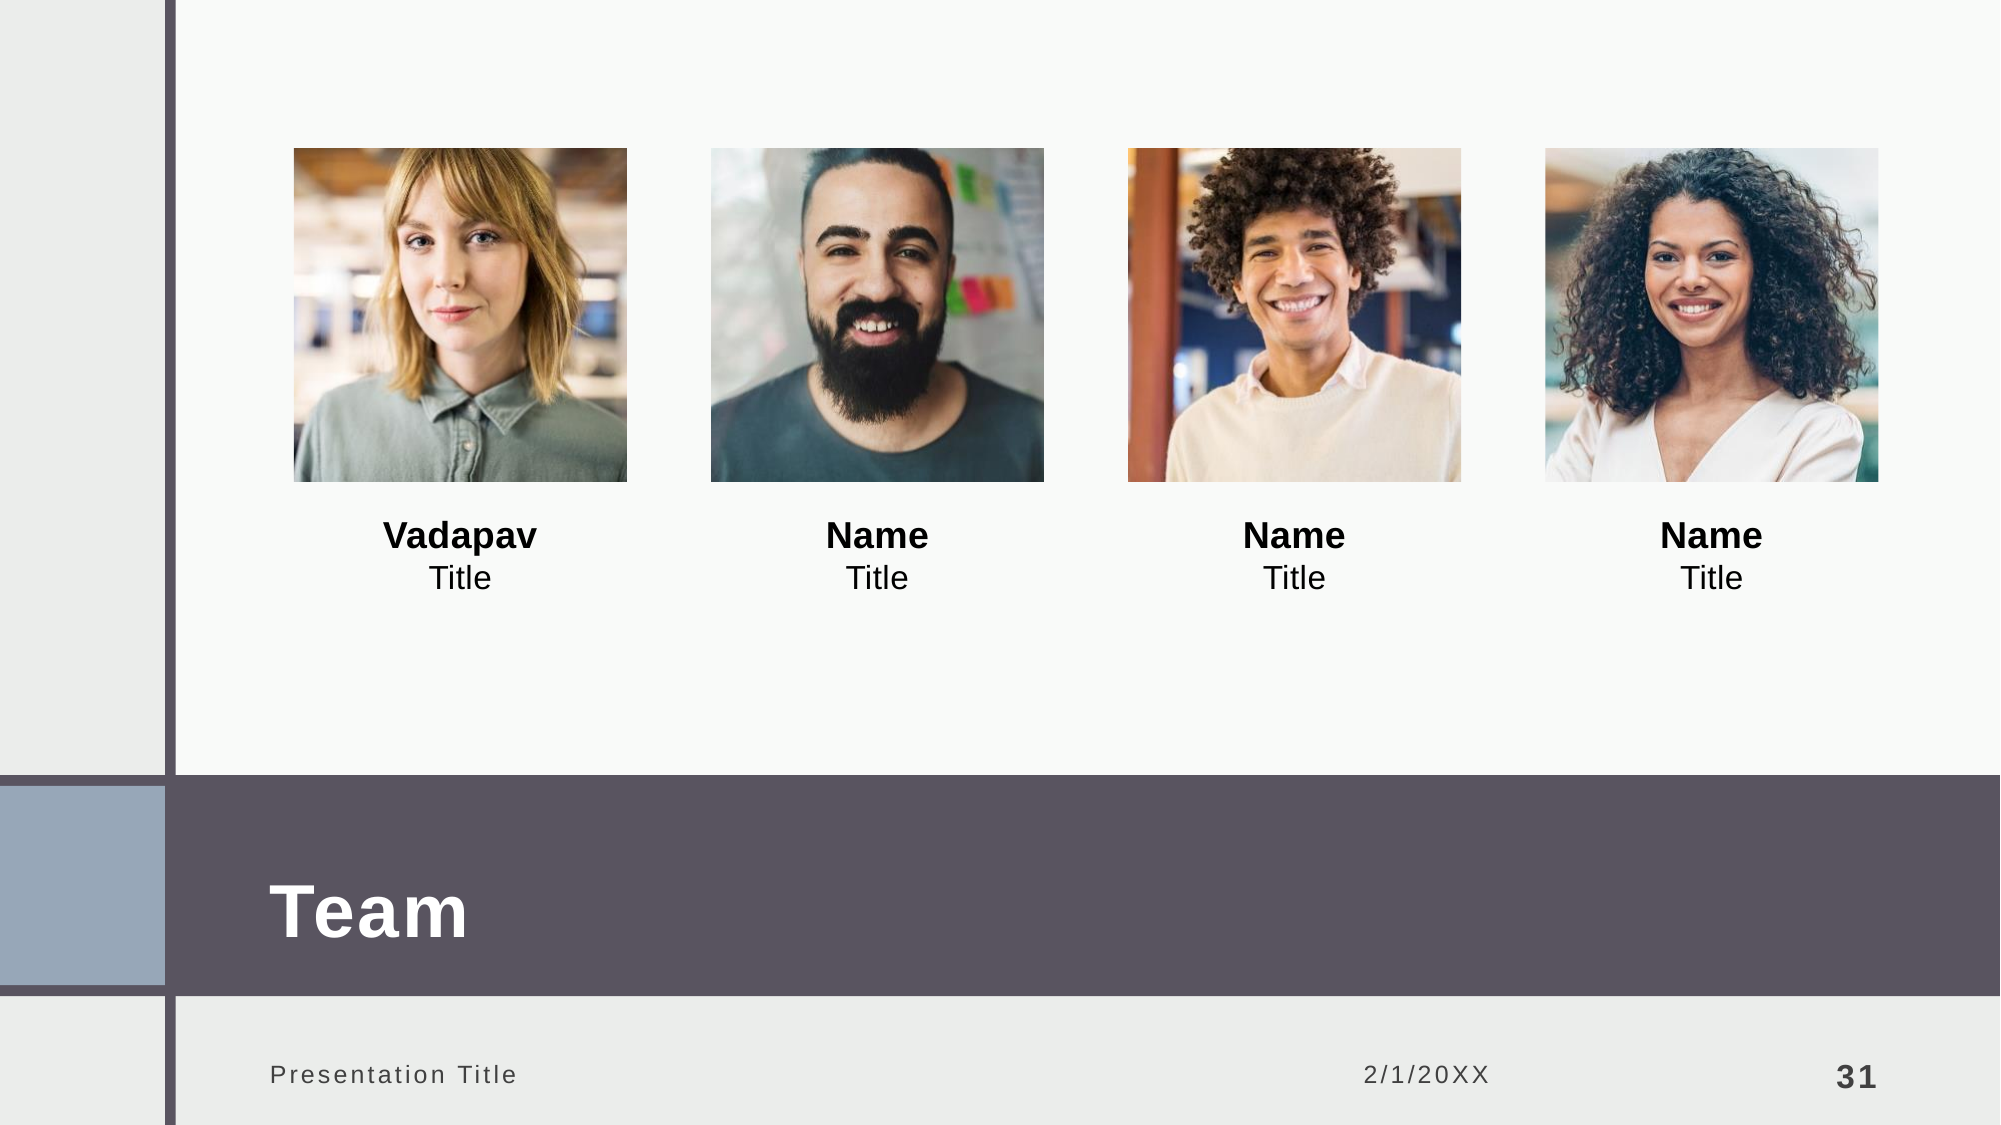

Vadapav
Title
Name
Title
Name
Title
Name
Title
# Team
Presentation Title
2/1/20XX
31